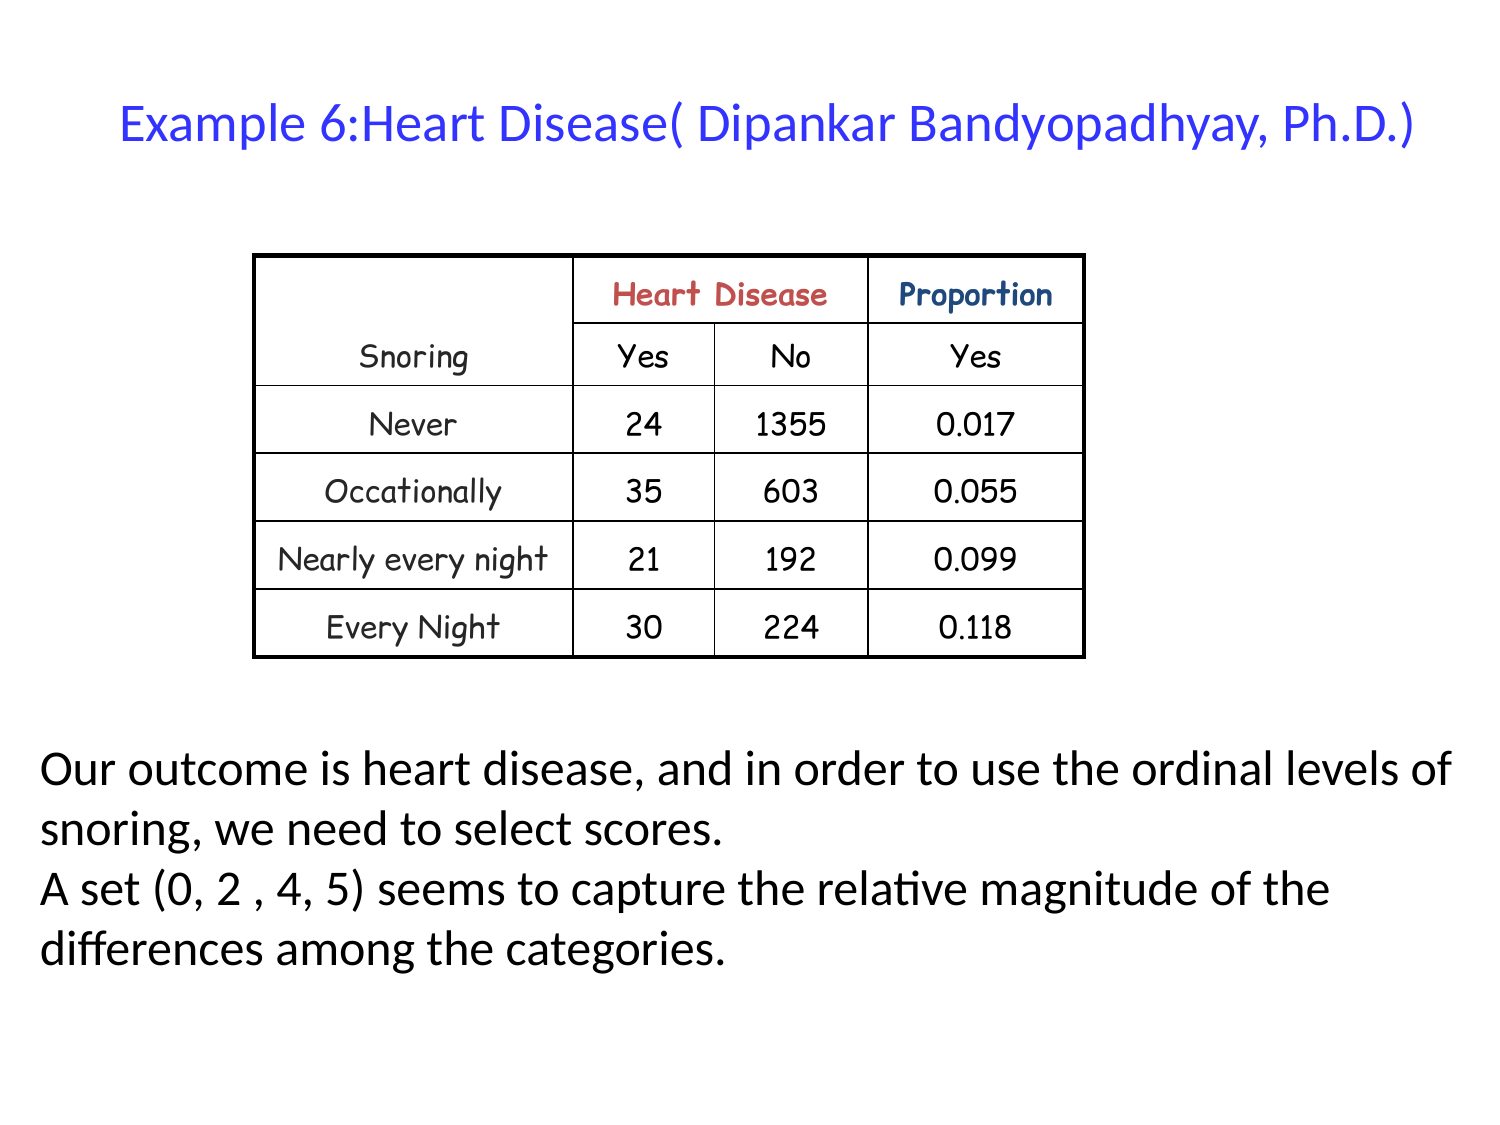

# Example 6:Heart Disease( Dipankar Bandyopadhyay, Ph.D.)
| Snoring | Heart Disease |  | Proportion |
| --- | --- | --- | --- |
|  | Yes | No | Yes |
| Never | 24 | 1355 | 0.017 |
| Occationally | 35 | 603 | 0.055 |
| Nearly every night | 21 | 192 | 0.099 |
| Every Night | 30 | 224 | 0.118 |
Our outcome is heart disease, and in order to use the ordinal levels of snoring, we need to select scores.
A set (0, 2 , 4, 5) seems to capture the relative magnitude of the differences among the categories.